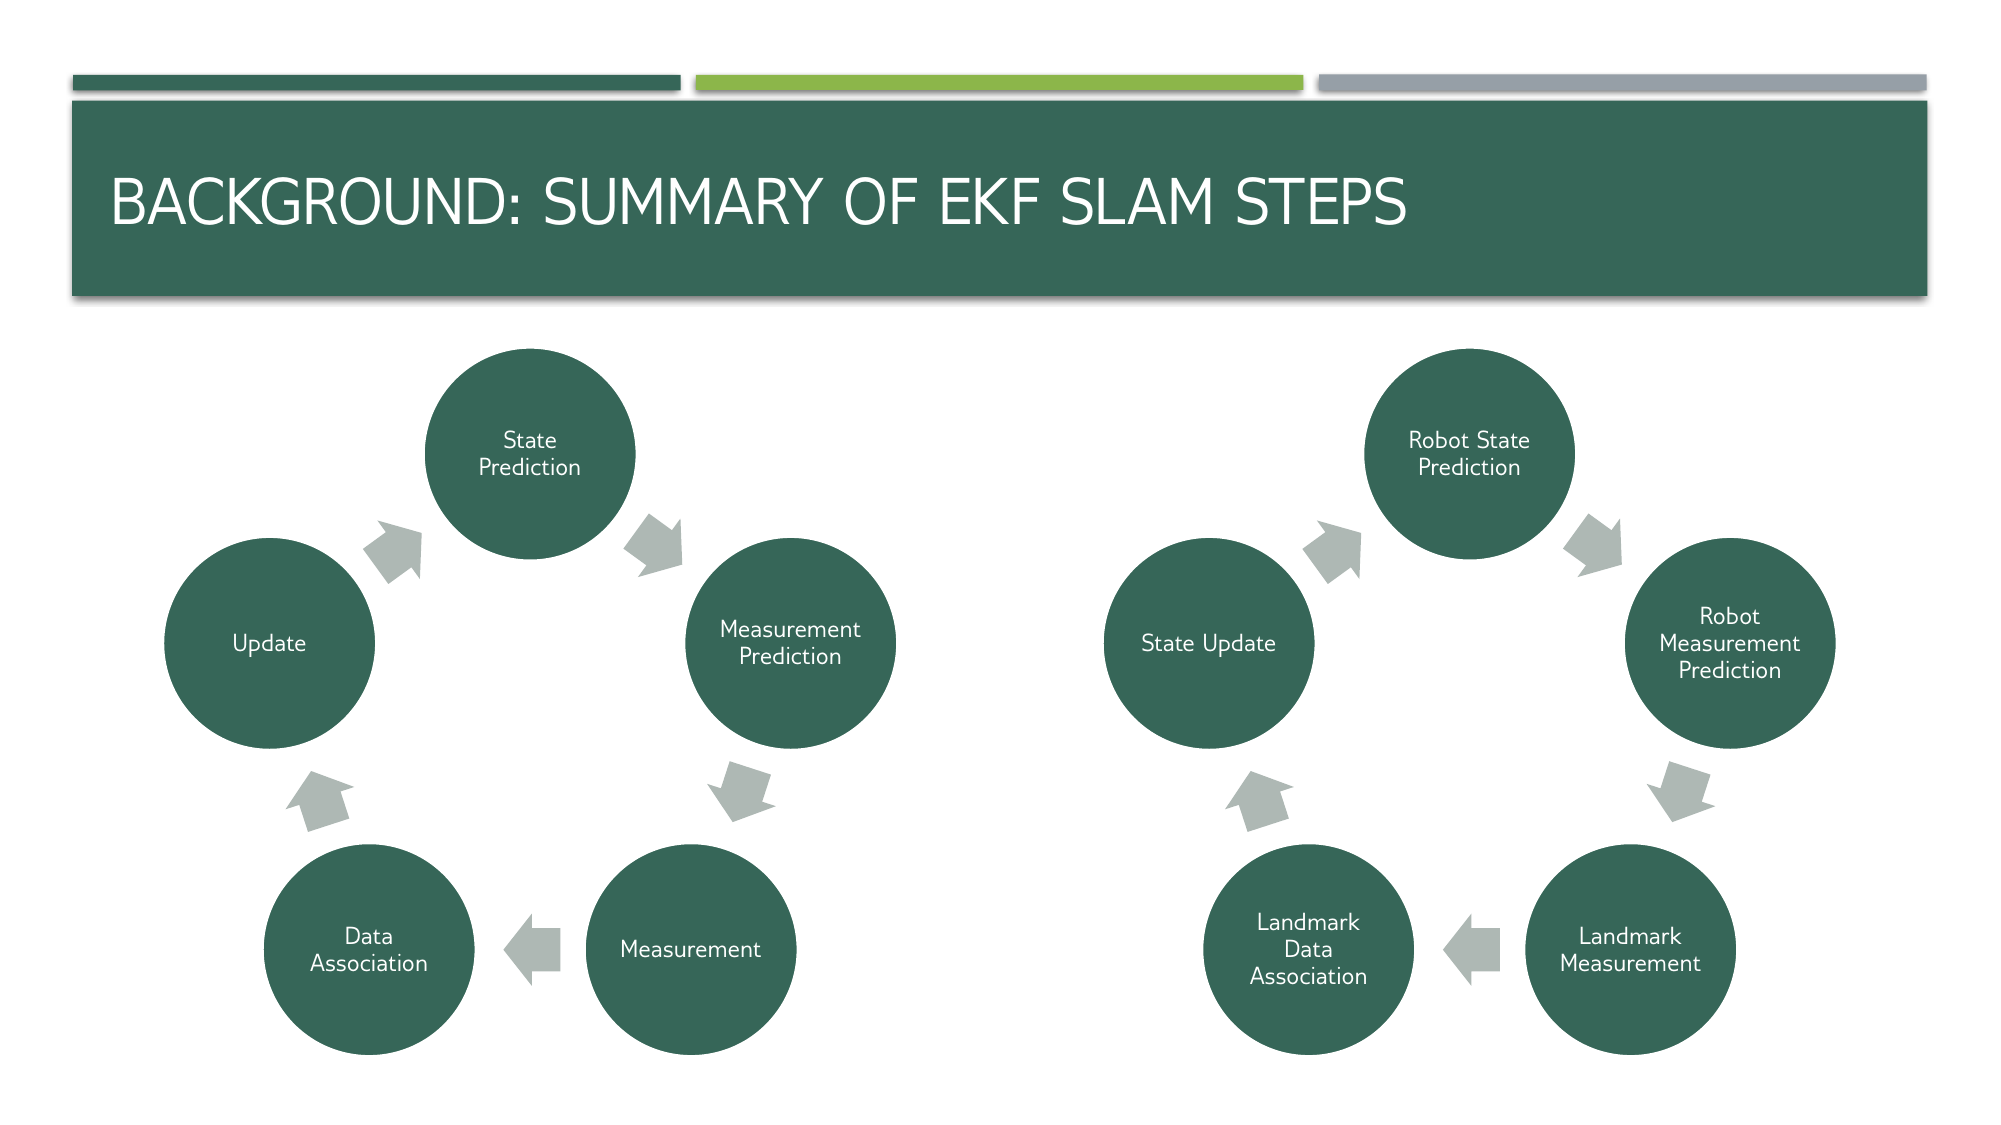

# BACKGROUND: SUMMARY OF EKF SLAM STEPS
State Prediction

Measurement Prediction

Measurement

Data Association

Update

Robot State Prediction

Robot Measurement Prediction

Landmark Measurement

Landmark Data Association

State Update